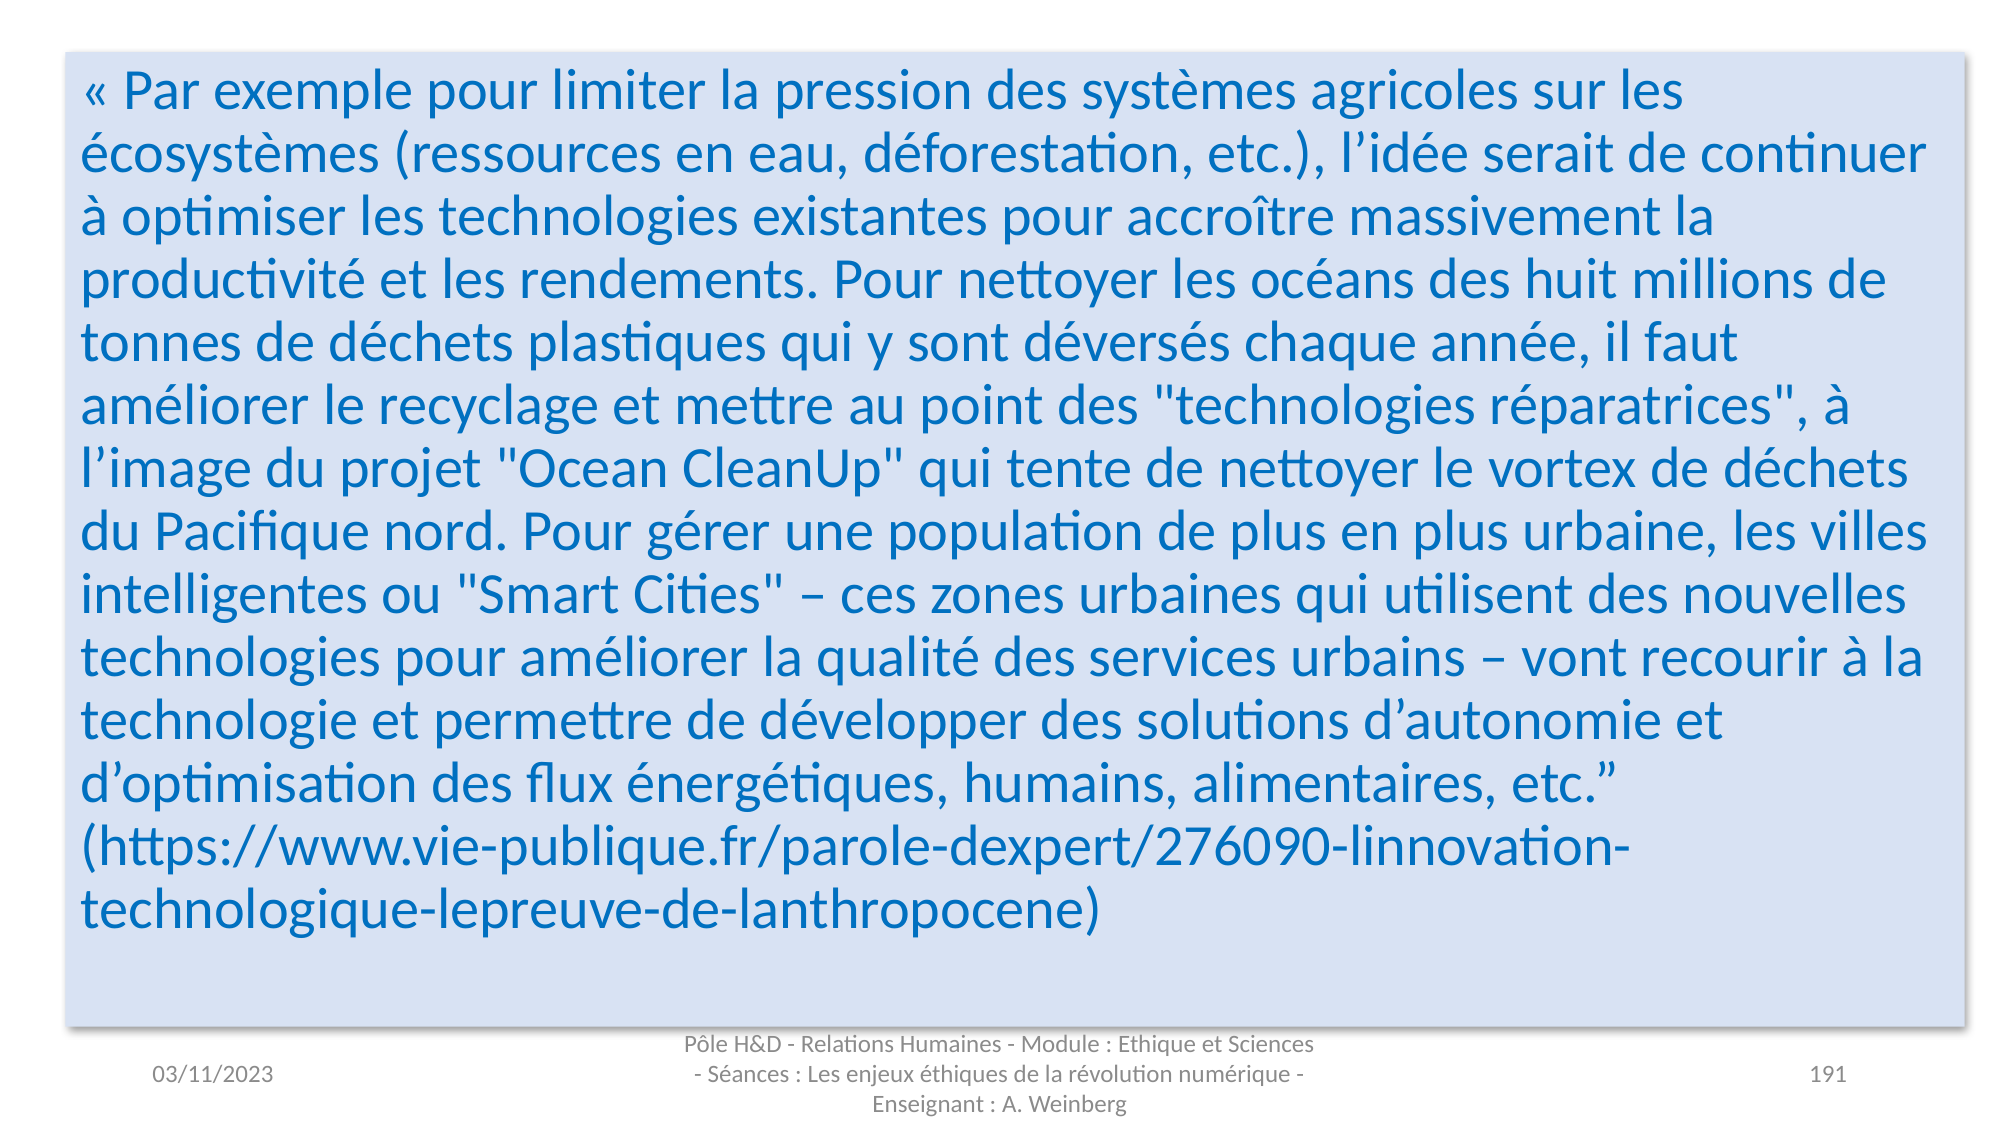

« Par exemple pour limiter la pression des systèmes agricoles sur les écosystèmes (ressources en eau, déforestation, etc.), l’idée serait de continuer à optimiser les technologies existantes pour accroître massivement la productivité et les rendements. Pour nettoyer les océans des huit millions de tonnes de déchets plastiques qui y sont déversés chaque année, il faut améliorer le recyclage et mettre au point des "technologies réparatrices", à l’image du projet "Ocean CleanUp" qui tente de nettoyer le vortex de déchets du Pacifique nord. Pour gérer une population de plus en plus urbaine, les villes intelligentes ou "Smart Cities" – ces zones urbaines qui utilisent des nouvelles technologies pour améliorer la qualité des services urbains – vont recourir à la technologie et permettre de développer des solutions d’autonomie et d’optimisation des flux énergétiques, humains, alimentaires, etc.” (https://www.vie-publique.fr/parole-dexpert/276090-linnovation-technologique-lepreuve-de-lanthropocene)

03/11/2023
Pôle H&D - Relations Humaines - Module : Ethique et Sciences - Séances : Les enjeux éthiques de la révolution numérique - Enseignant : A. Weinberg
191